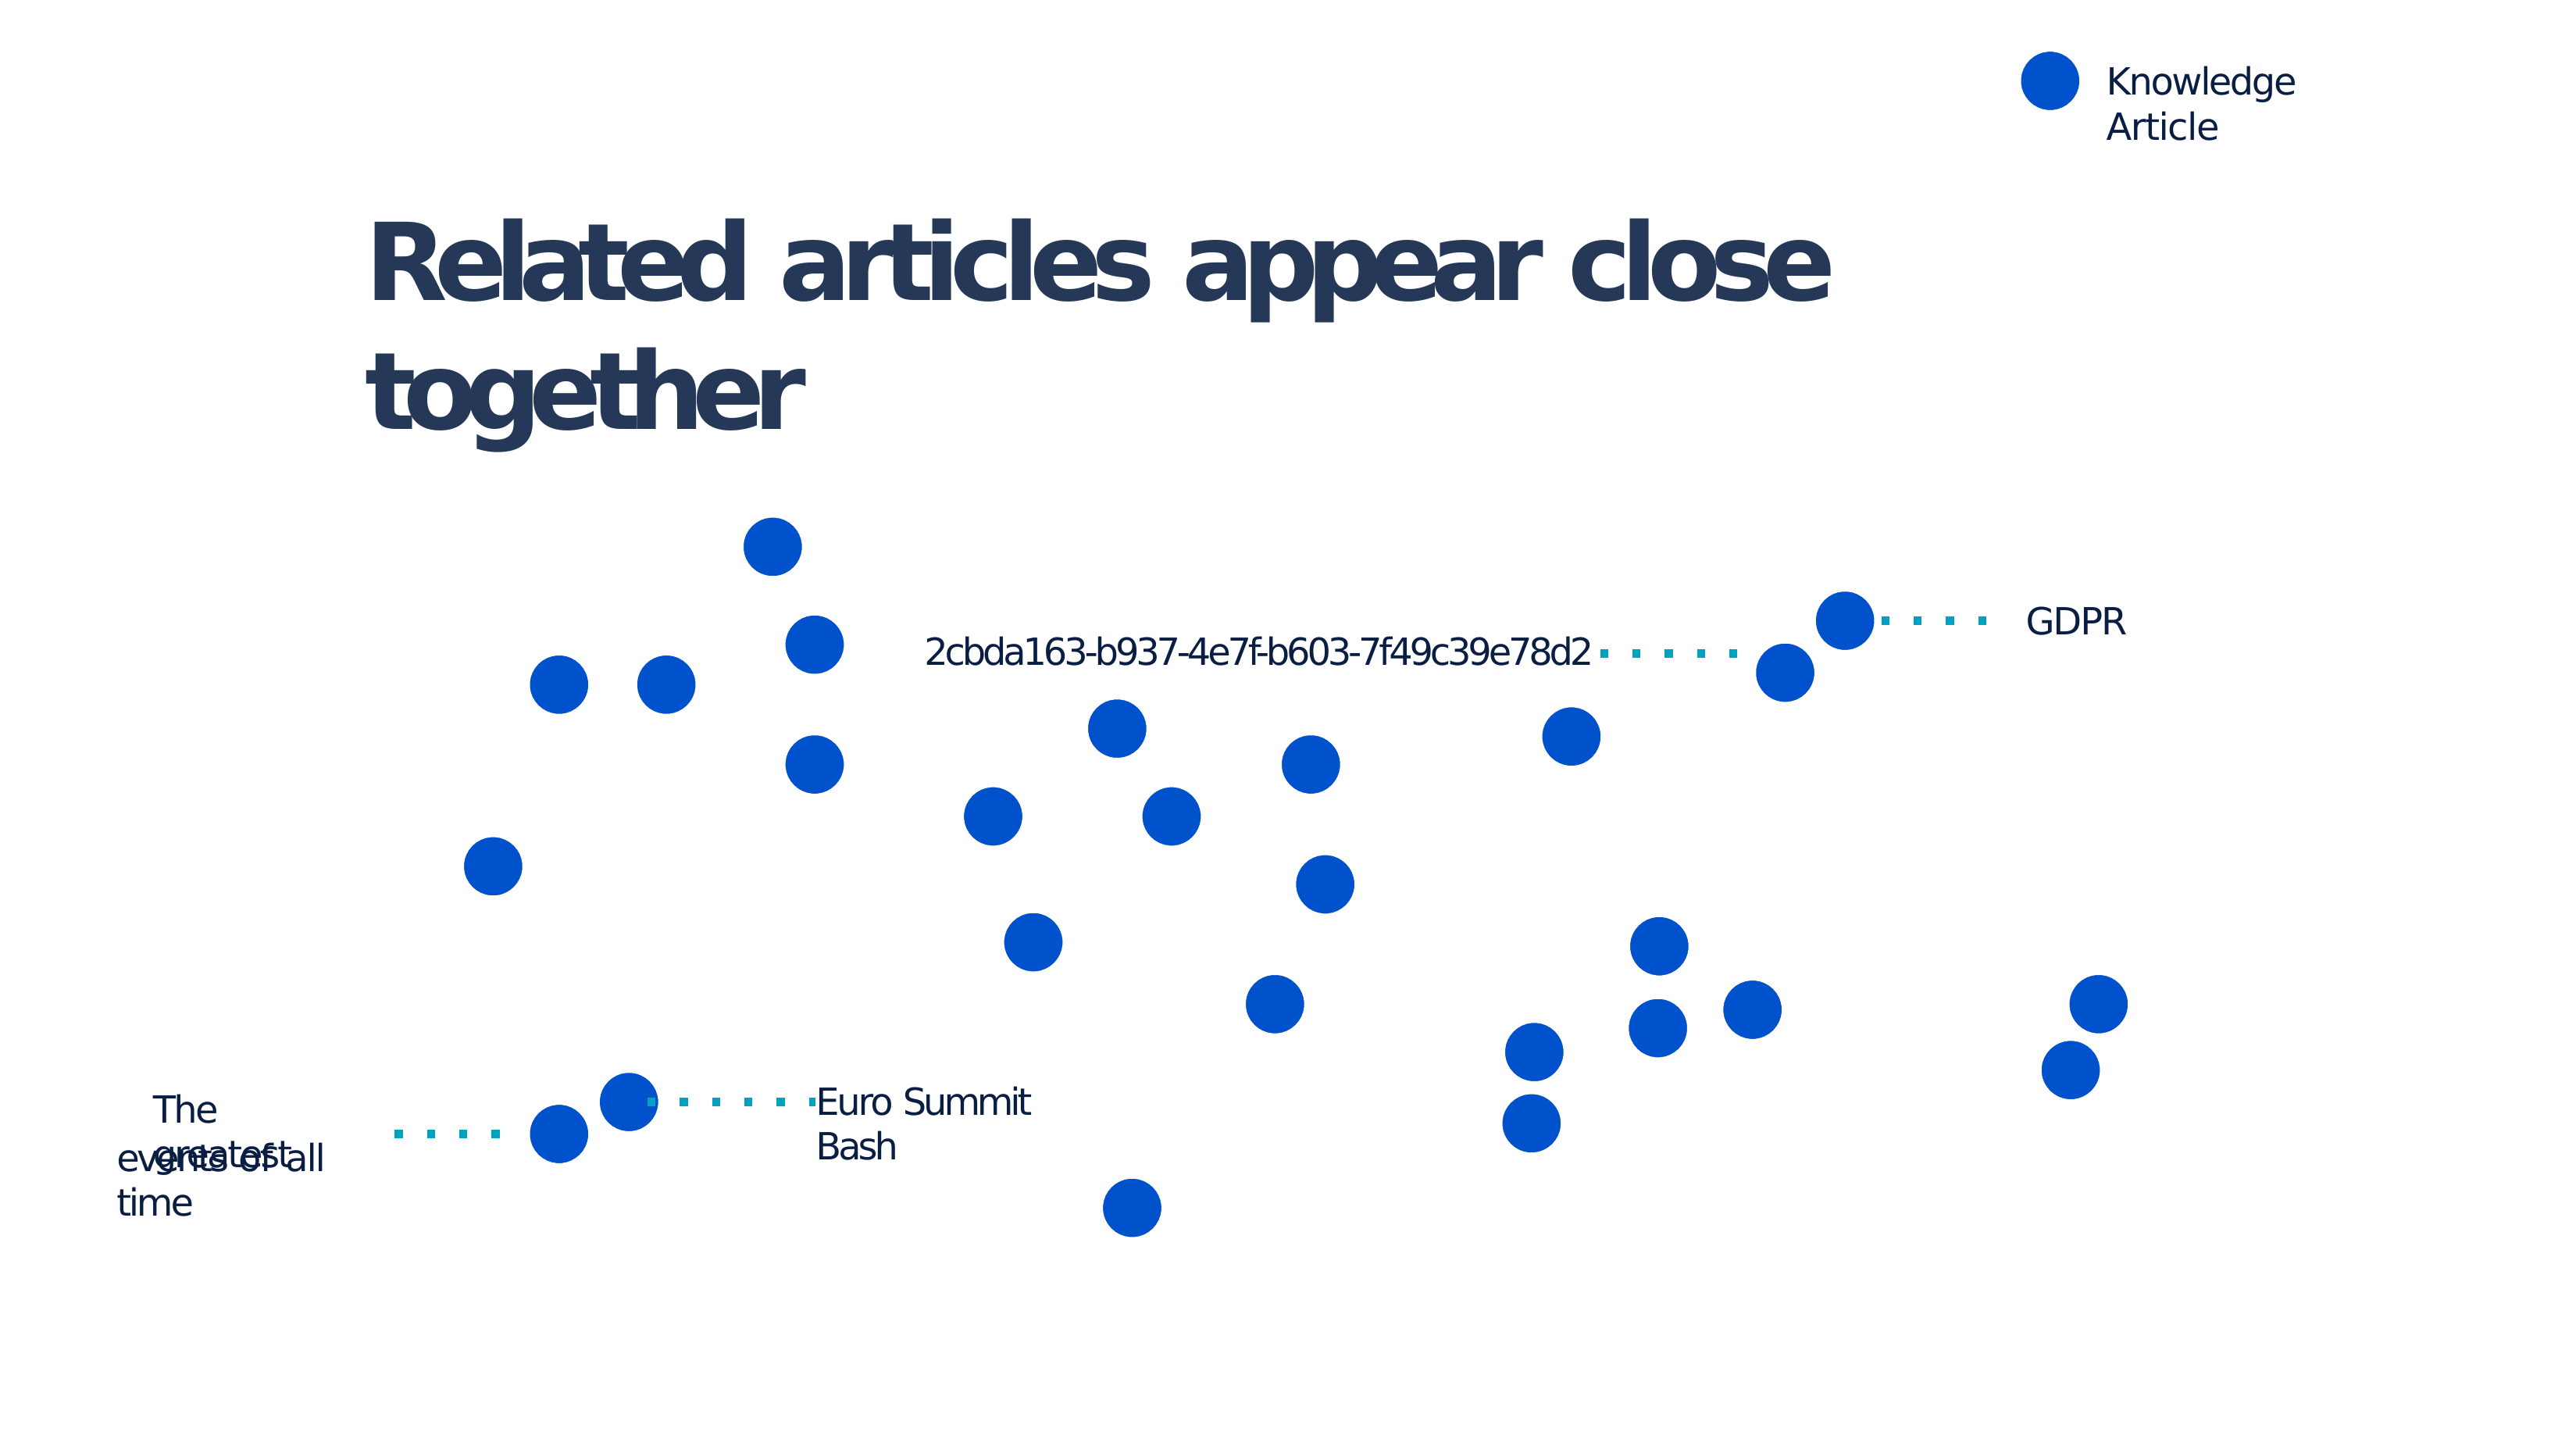

# Knowledge Article
Related articles appear close together

GDPR

2cbda163-b937-4e7f-b603-7f49c39e78d2

Euro Summit Bash
The greatest

events of all time